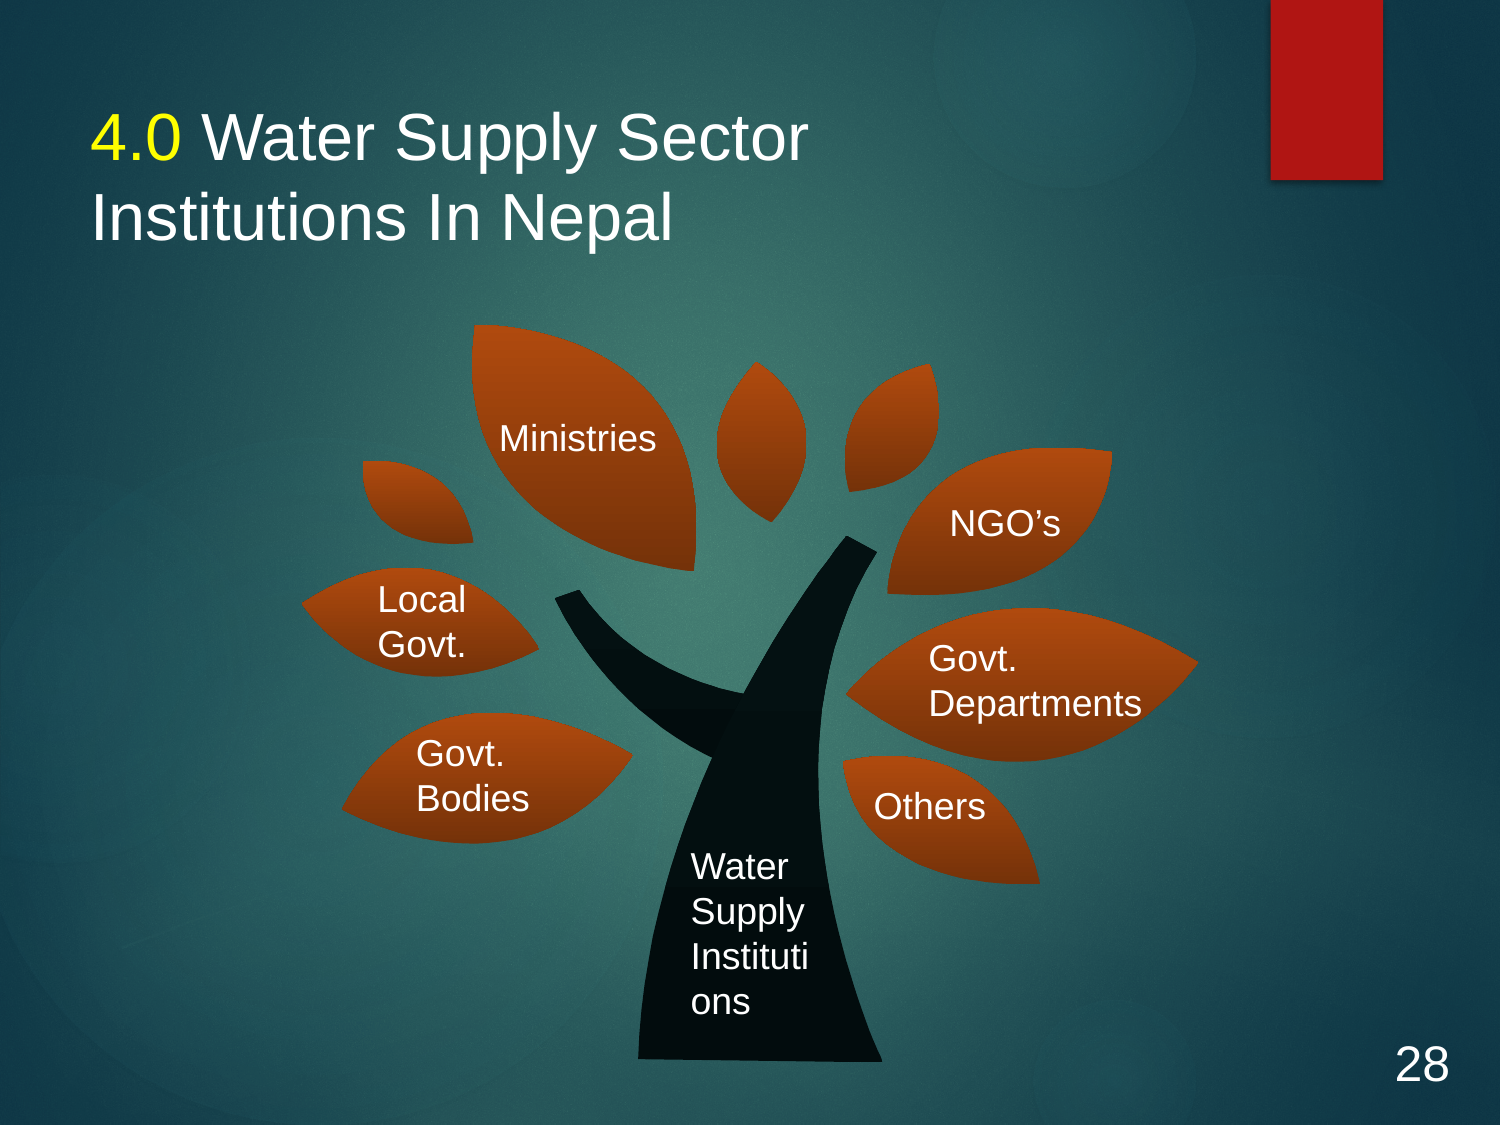

# 4.0 Water Supply Sector Institutions In Nepal

Ministries
NGO’s
Local
Govt.
Govt. Departments
Govt. Bodies
Others
Water Supply Institutions
28